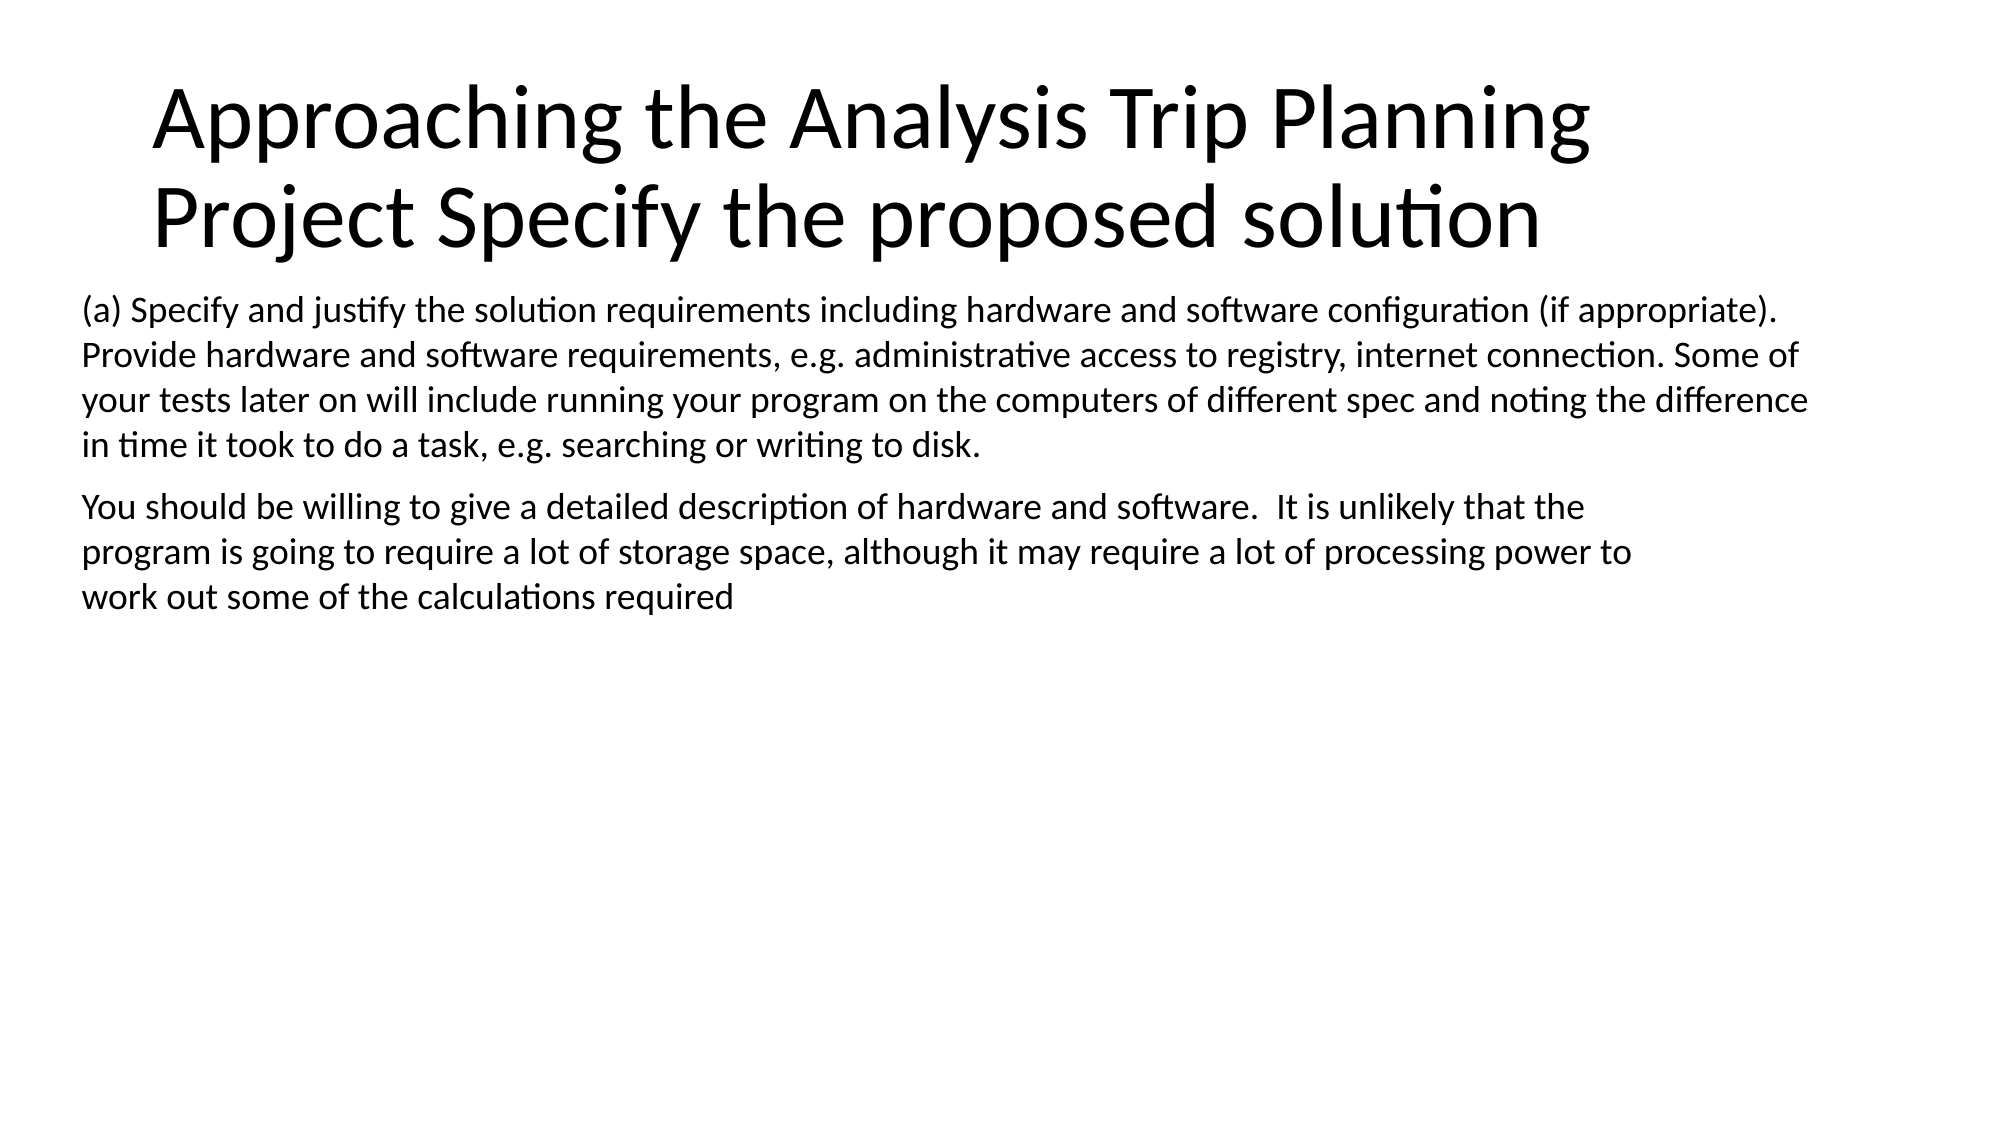

# Approaching the Analysis Trip Planning Project Specify the proposed solution
(a) Specify and justify the solution requirements including hardware and software configuration (if appropriate). Provide hardware and software requirements, e.g. administrative access to registry, internet connection. Some of your tests later on will include running your program on the computers of different spec and noting the difference in time it took to do a task, e.g. searching or writing to disk.
You should be willing to give a detailed description of hardware and software.  It is unlikely that the program is going to require a lot of storage space, although it may require a lot of processing power to work out some of the calculations required